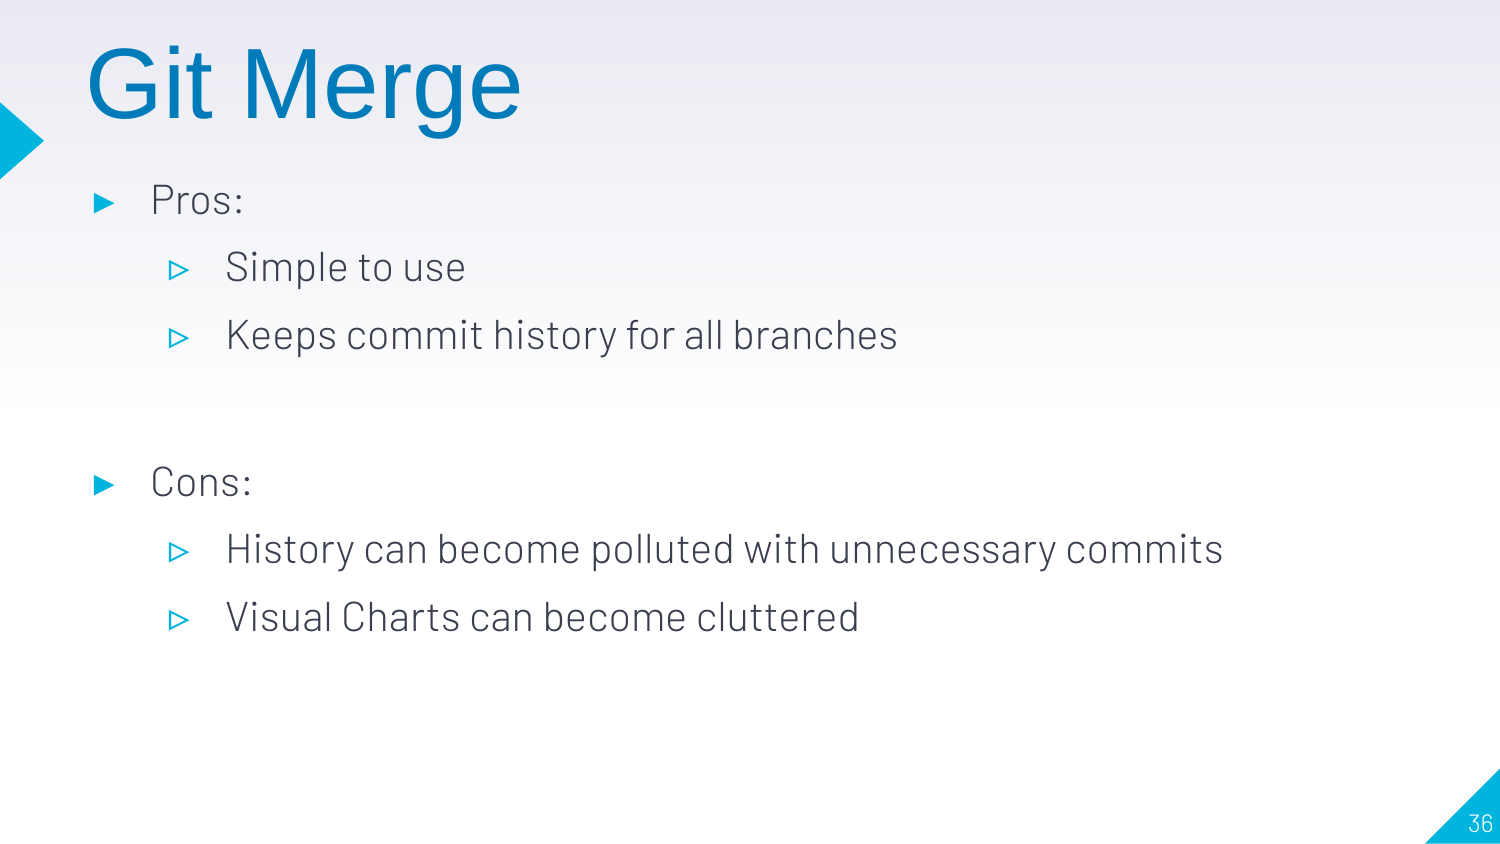

# Git Merge
Pros:
Simple to use
Keeps commit history for all branches

Cons:
History can become polluted with unnecessary commits
Visual Charts can become cluttered

36